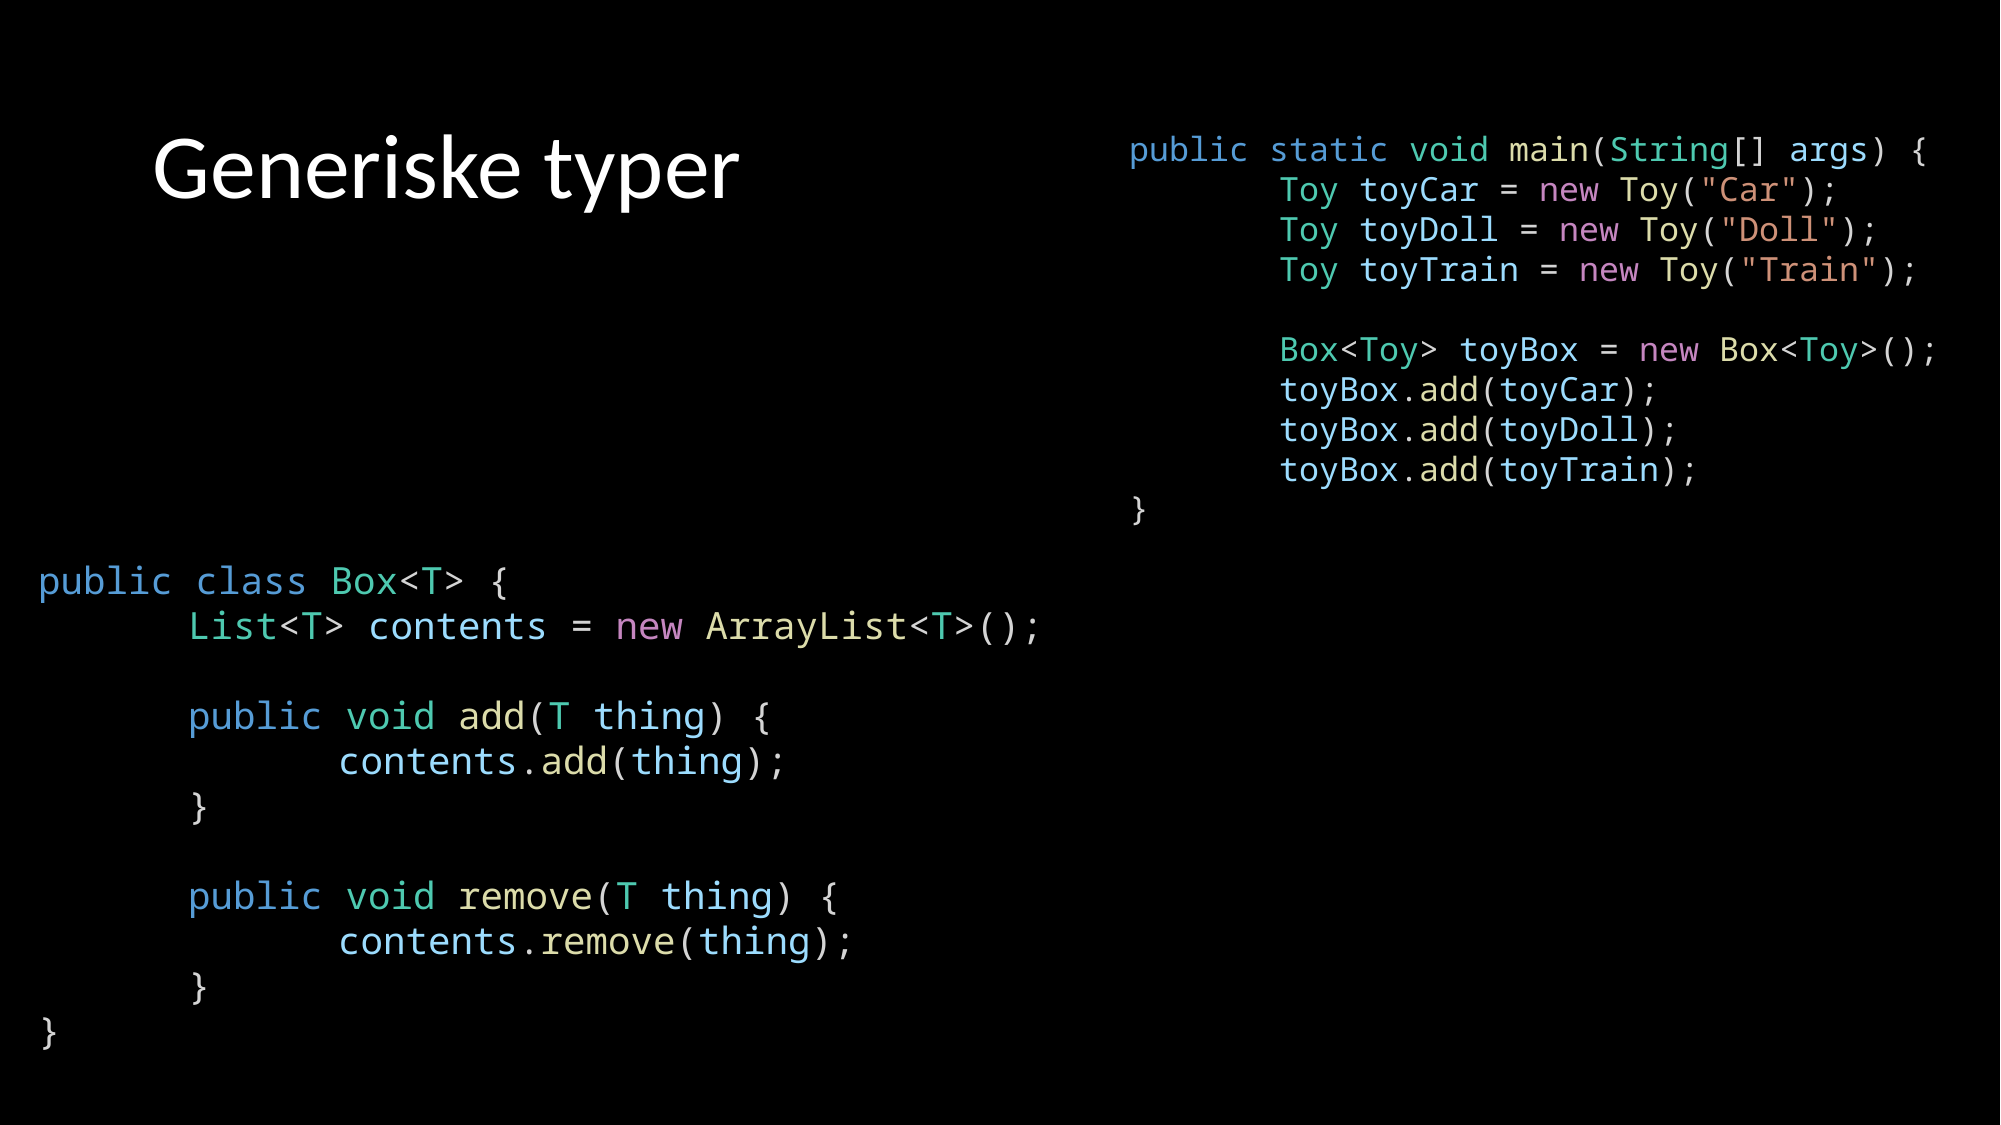

# Generiske typer
public static void main(String[] args) {
	Toy toyCar = new Toy("Car");
	Toy toyDoll = new Toy("Doll");
	Toy toyTrain = new Toy("Train");
	Box<Toy> toyBox = new Box<Toy>();
	toyBox.add(toyCar);
	toyBox.add(toyDoll);
	toyBox.add(toyTrain);
}
public class Box<T> {
	List<T> contents = new ArrayList<T>();
	public void add(T thing) {
		contents.add(thing);
	}
	public void remove(T thing) {
		contents.remove(thing);
	}
}